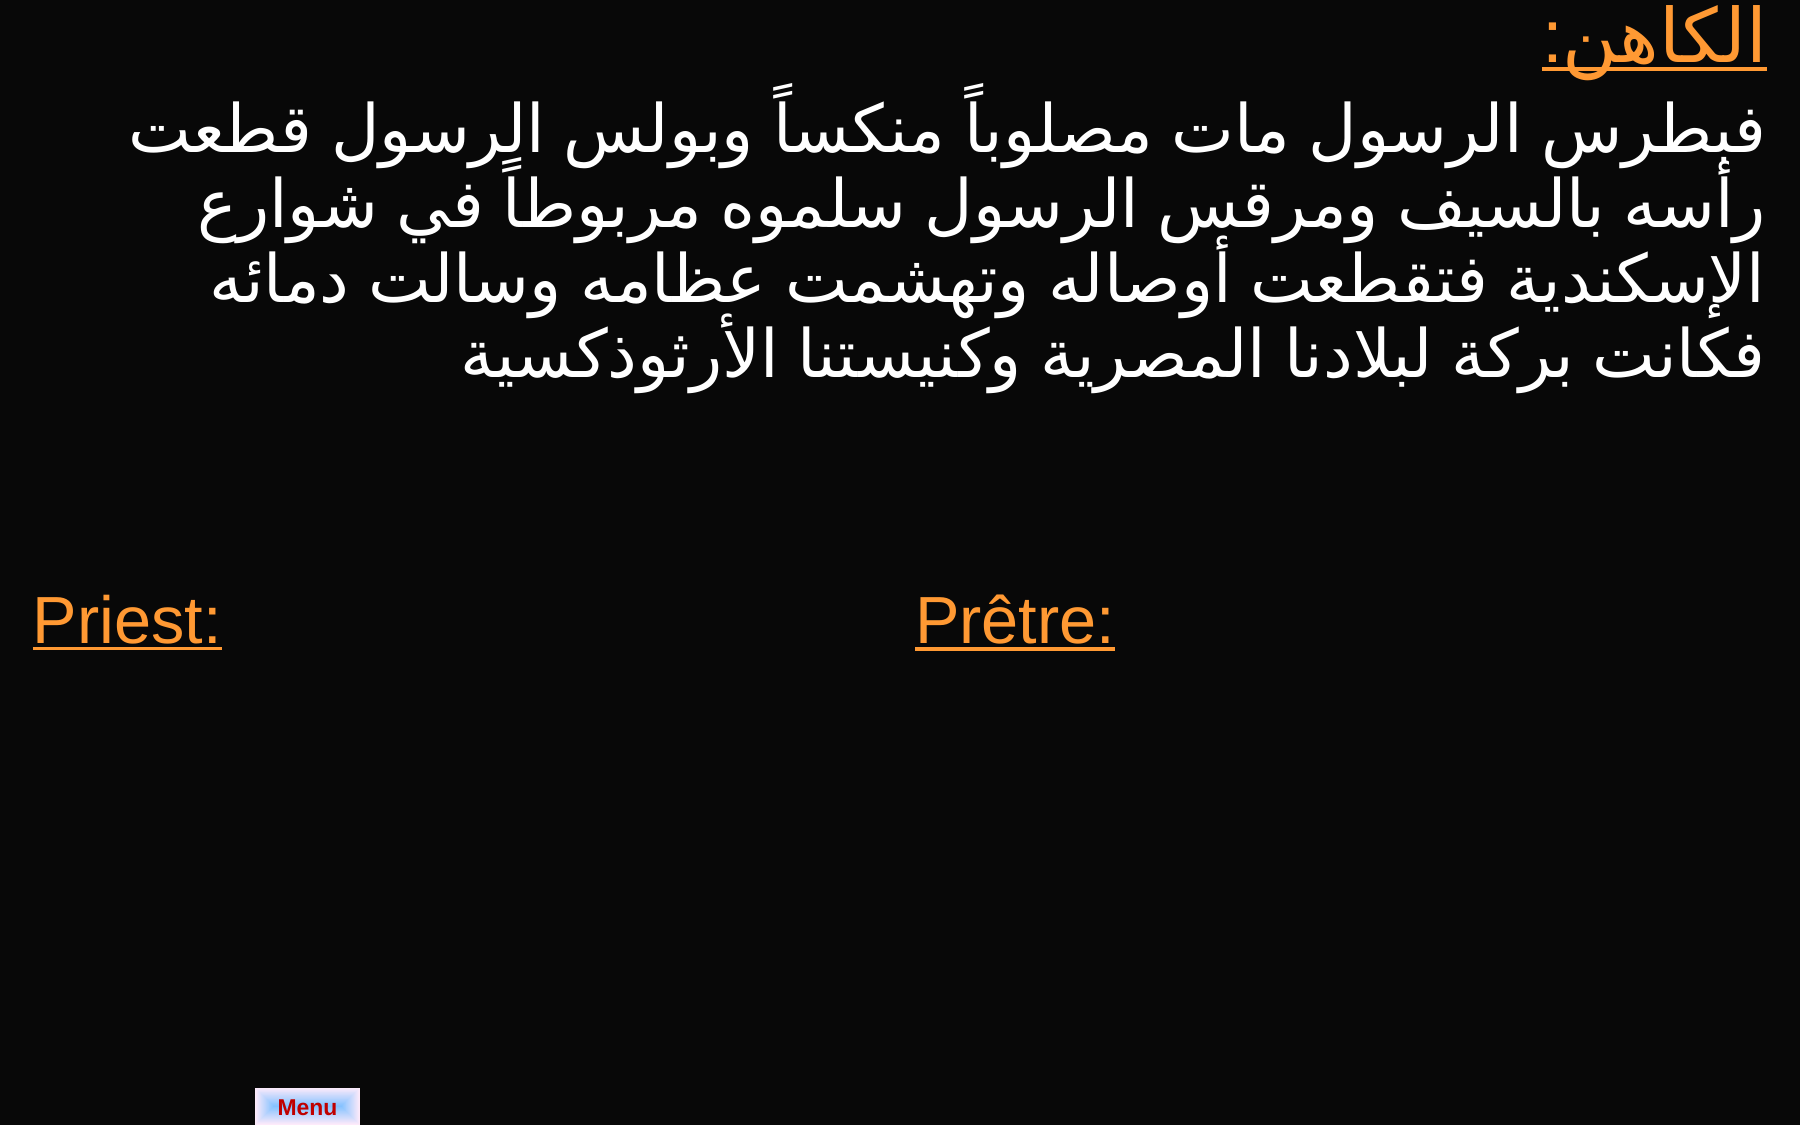

| الكاهن: فبطرس الرسول مات مصلوباً منكساً وبولس الرسول قطعت رأسه بالسيف ومرقس الرسول سلموه مربوطاً في شوارع الإسكندية فتقطعت أوصاله وتهشمت عظامه وسالت دمائه فكانت بركة لبلادنا المصرية وكنيستنا الأرثوذكسية |  |
| --- | --- |
| Priest: | Prêtre: |

Menu